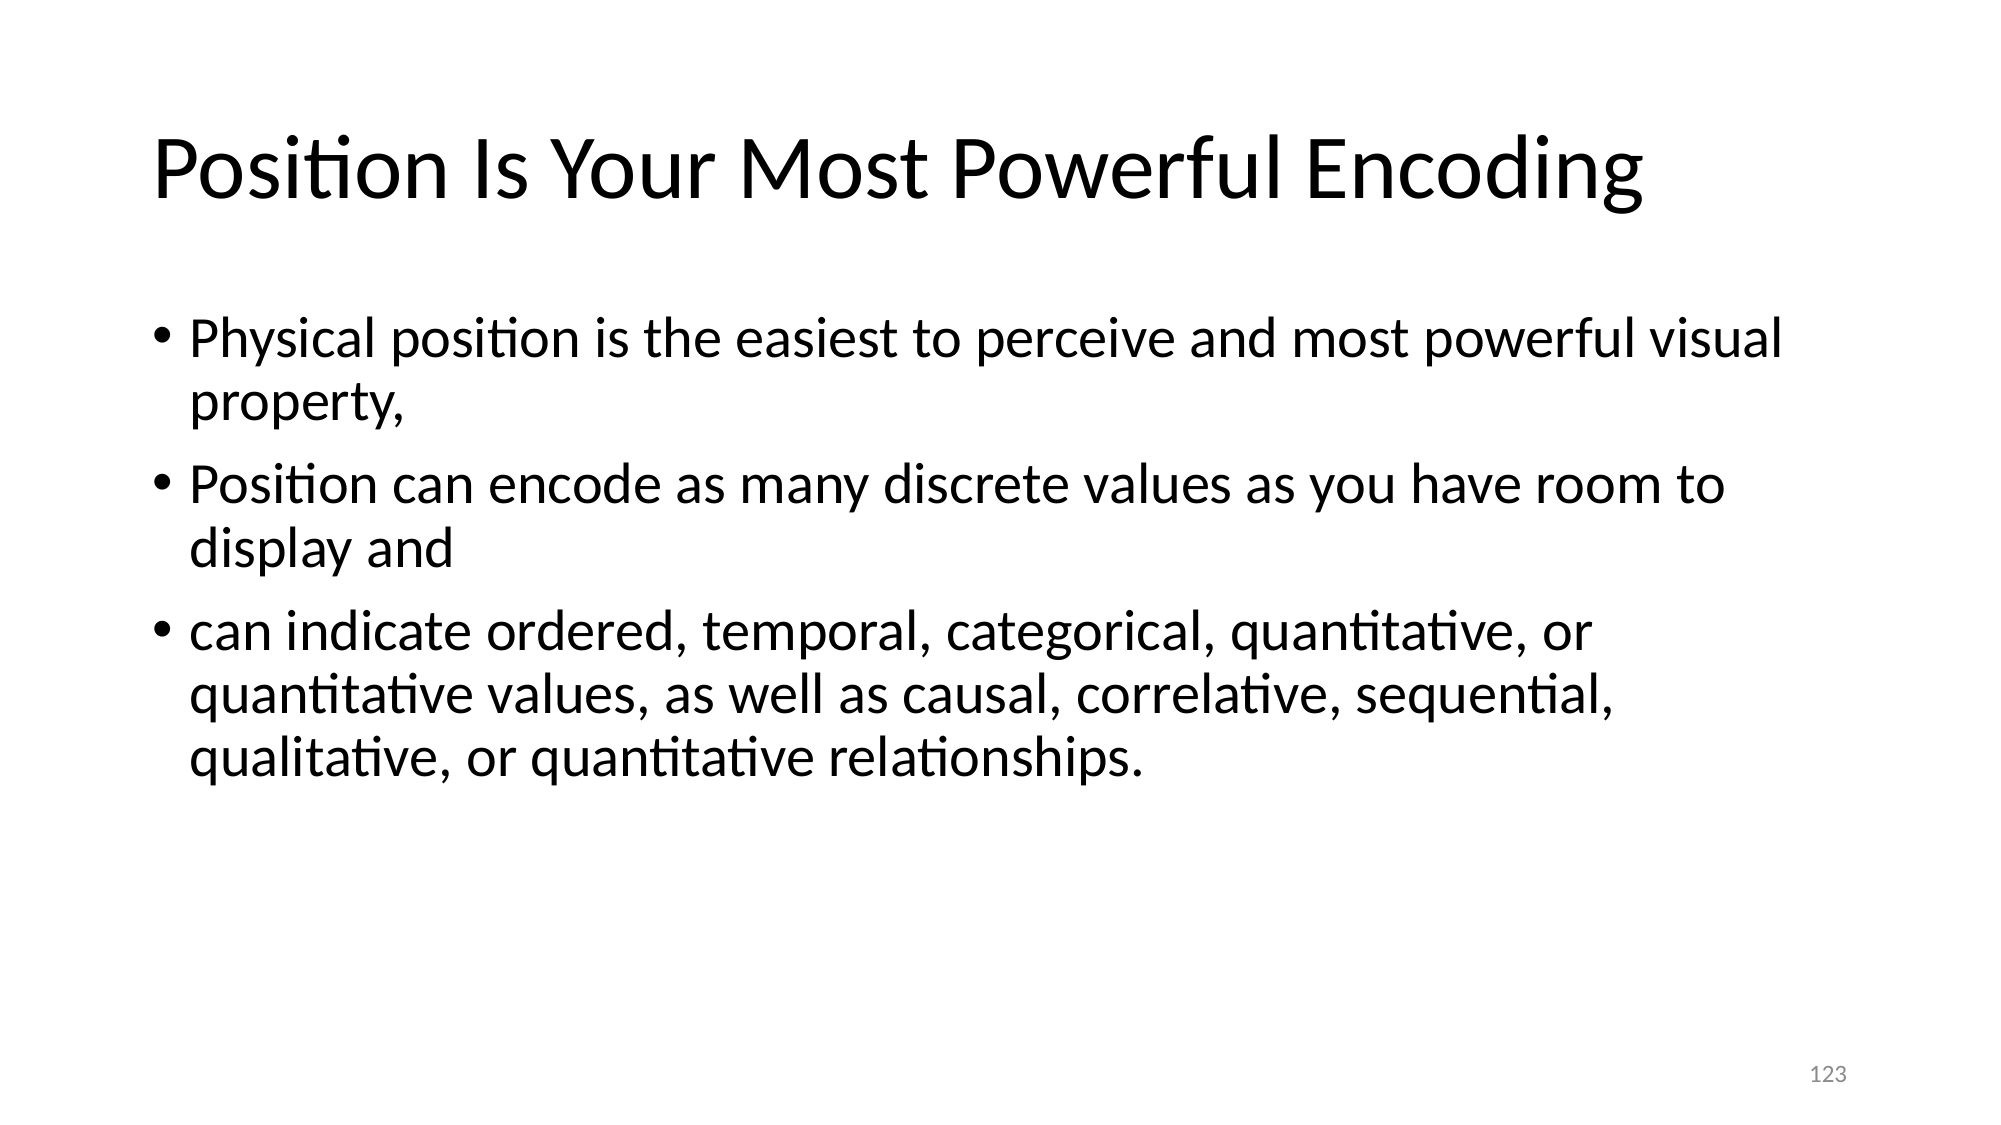

# Position Is Your Most Powerful Encoding
Physical position is the easiest to perceive and most powerful visual property,
Position can encode as many discrete values as you have room to display and
can indicate ordered, temporal, categorical, quantitative, or quantitative values, as well as causal, correlative, sequential, qualitative, or quantitative relationships.
123